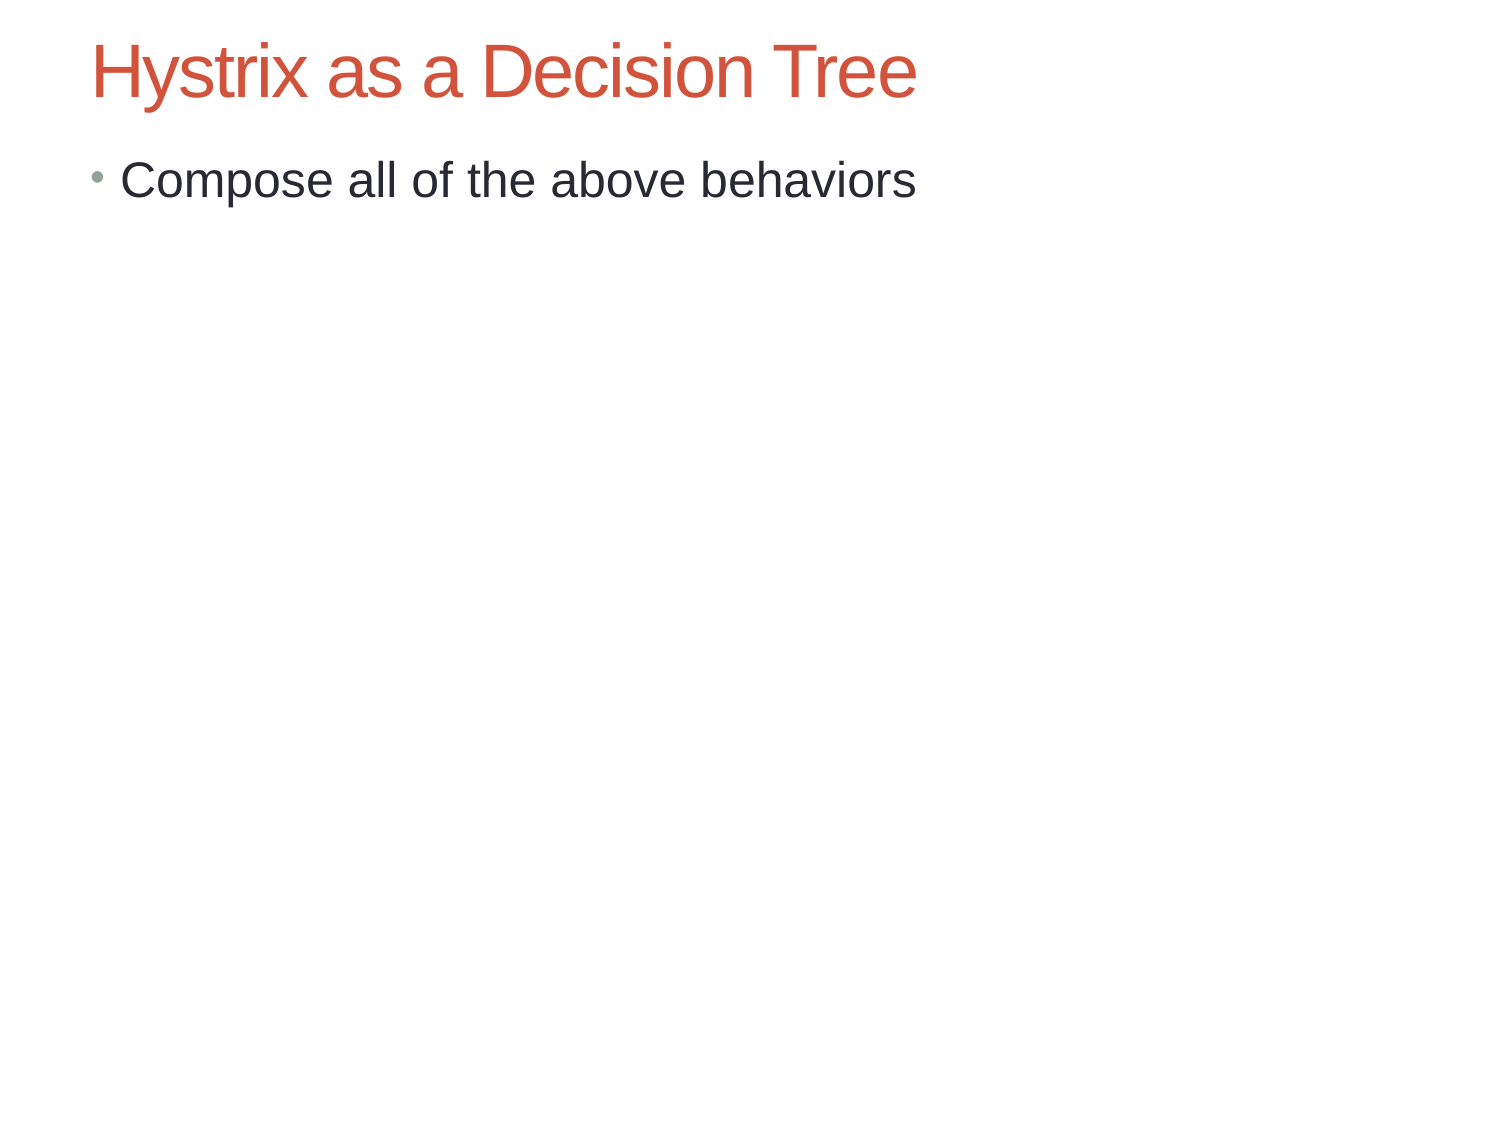

# Hystrix as a Decision Tree
Compose all of the above behaviors